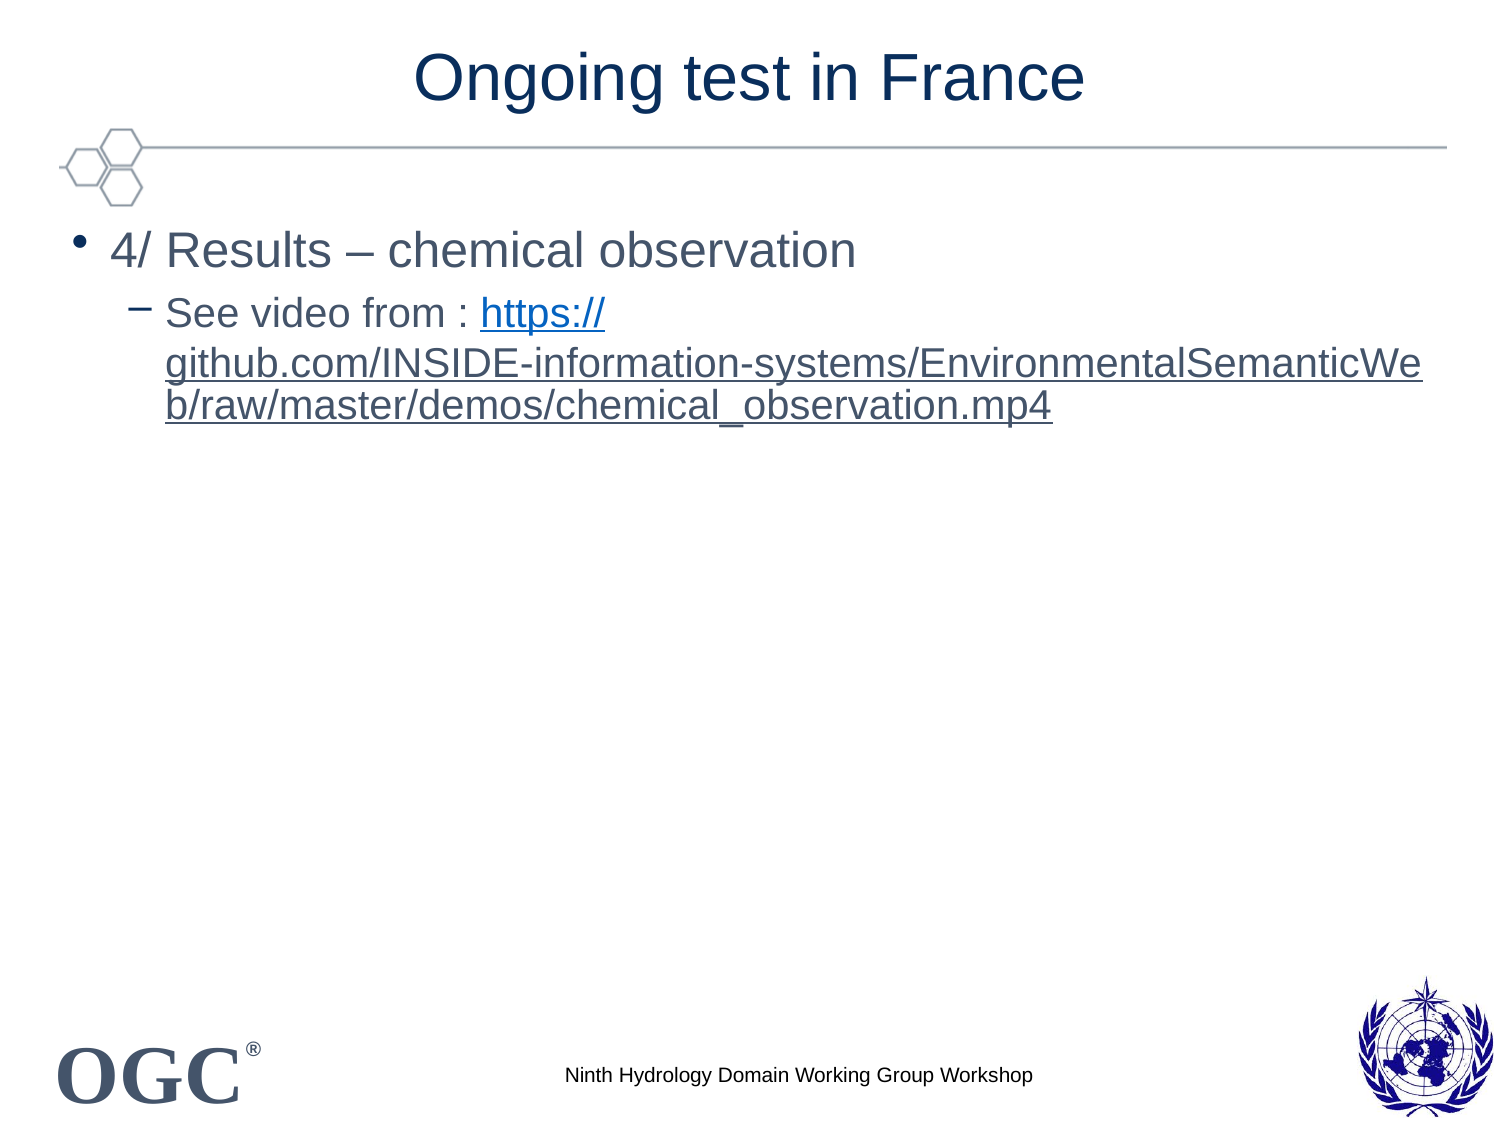

# Ongoing test in France
4/ Results – chemical observation
See video from : https://github.com/INSIDE-information-systems/EnvironmentalSemanticWeb/raw/master/demos/chemical_observation.mp4

Ninth Hydrology Domain Working Group Workshop